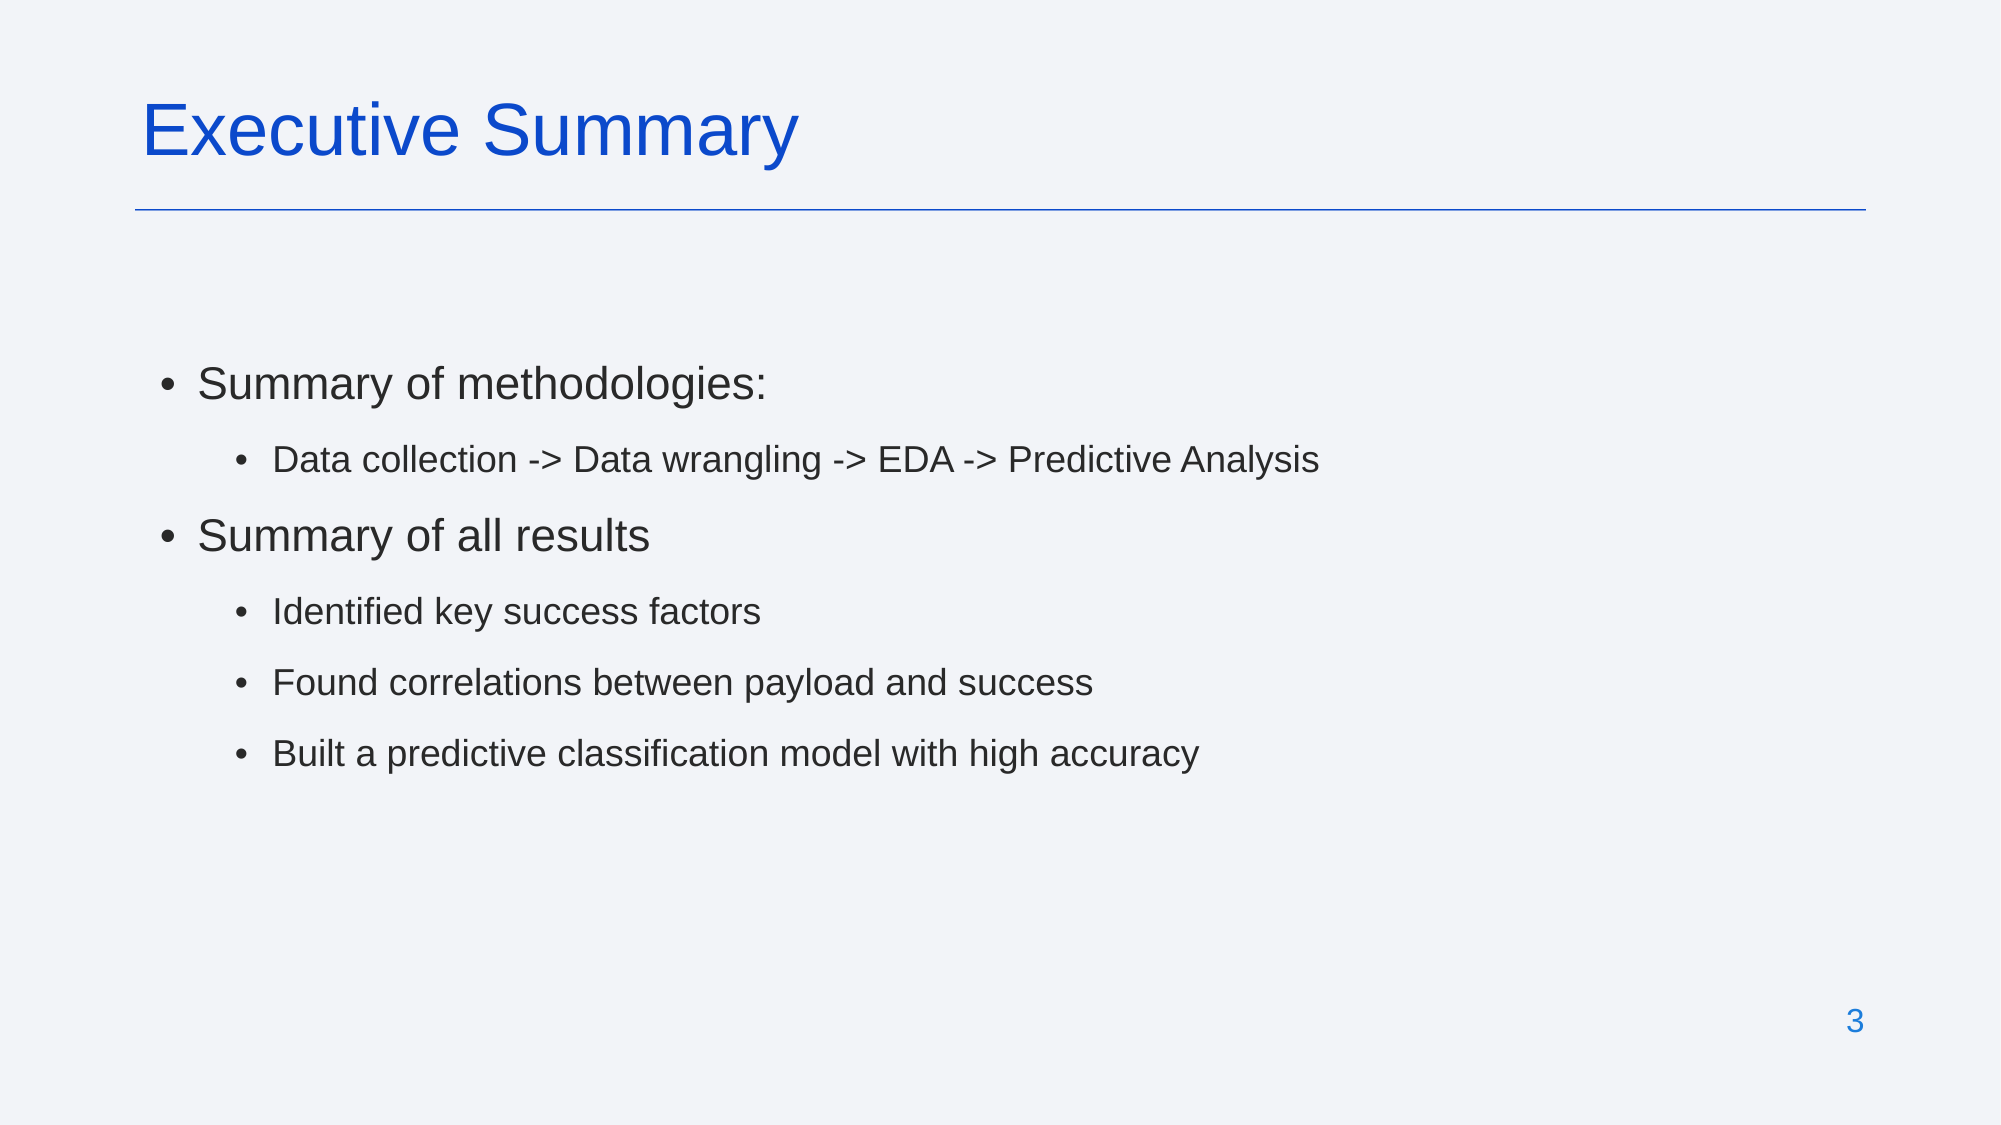

Executive Summary
Summary of methodologies:
Data collection -> Data wrangling -> EDA -> Predictive Analysis
Summary of all results
Identified key success factors
Found correlations between payload and success
Built a predictive classification model with high accuracy

3